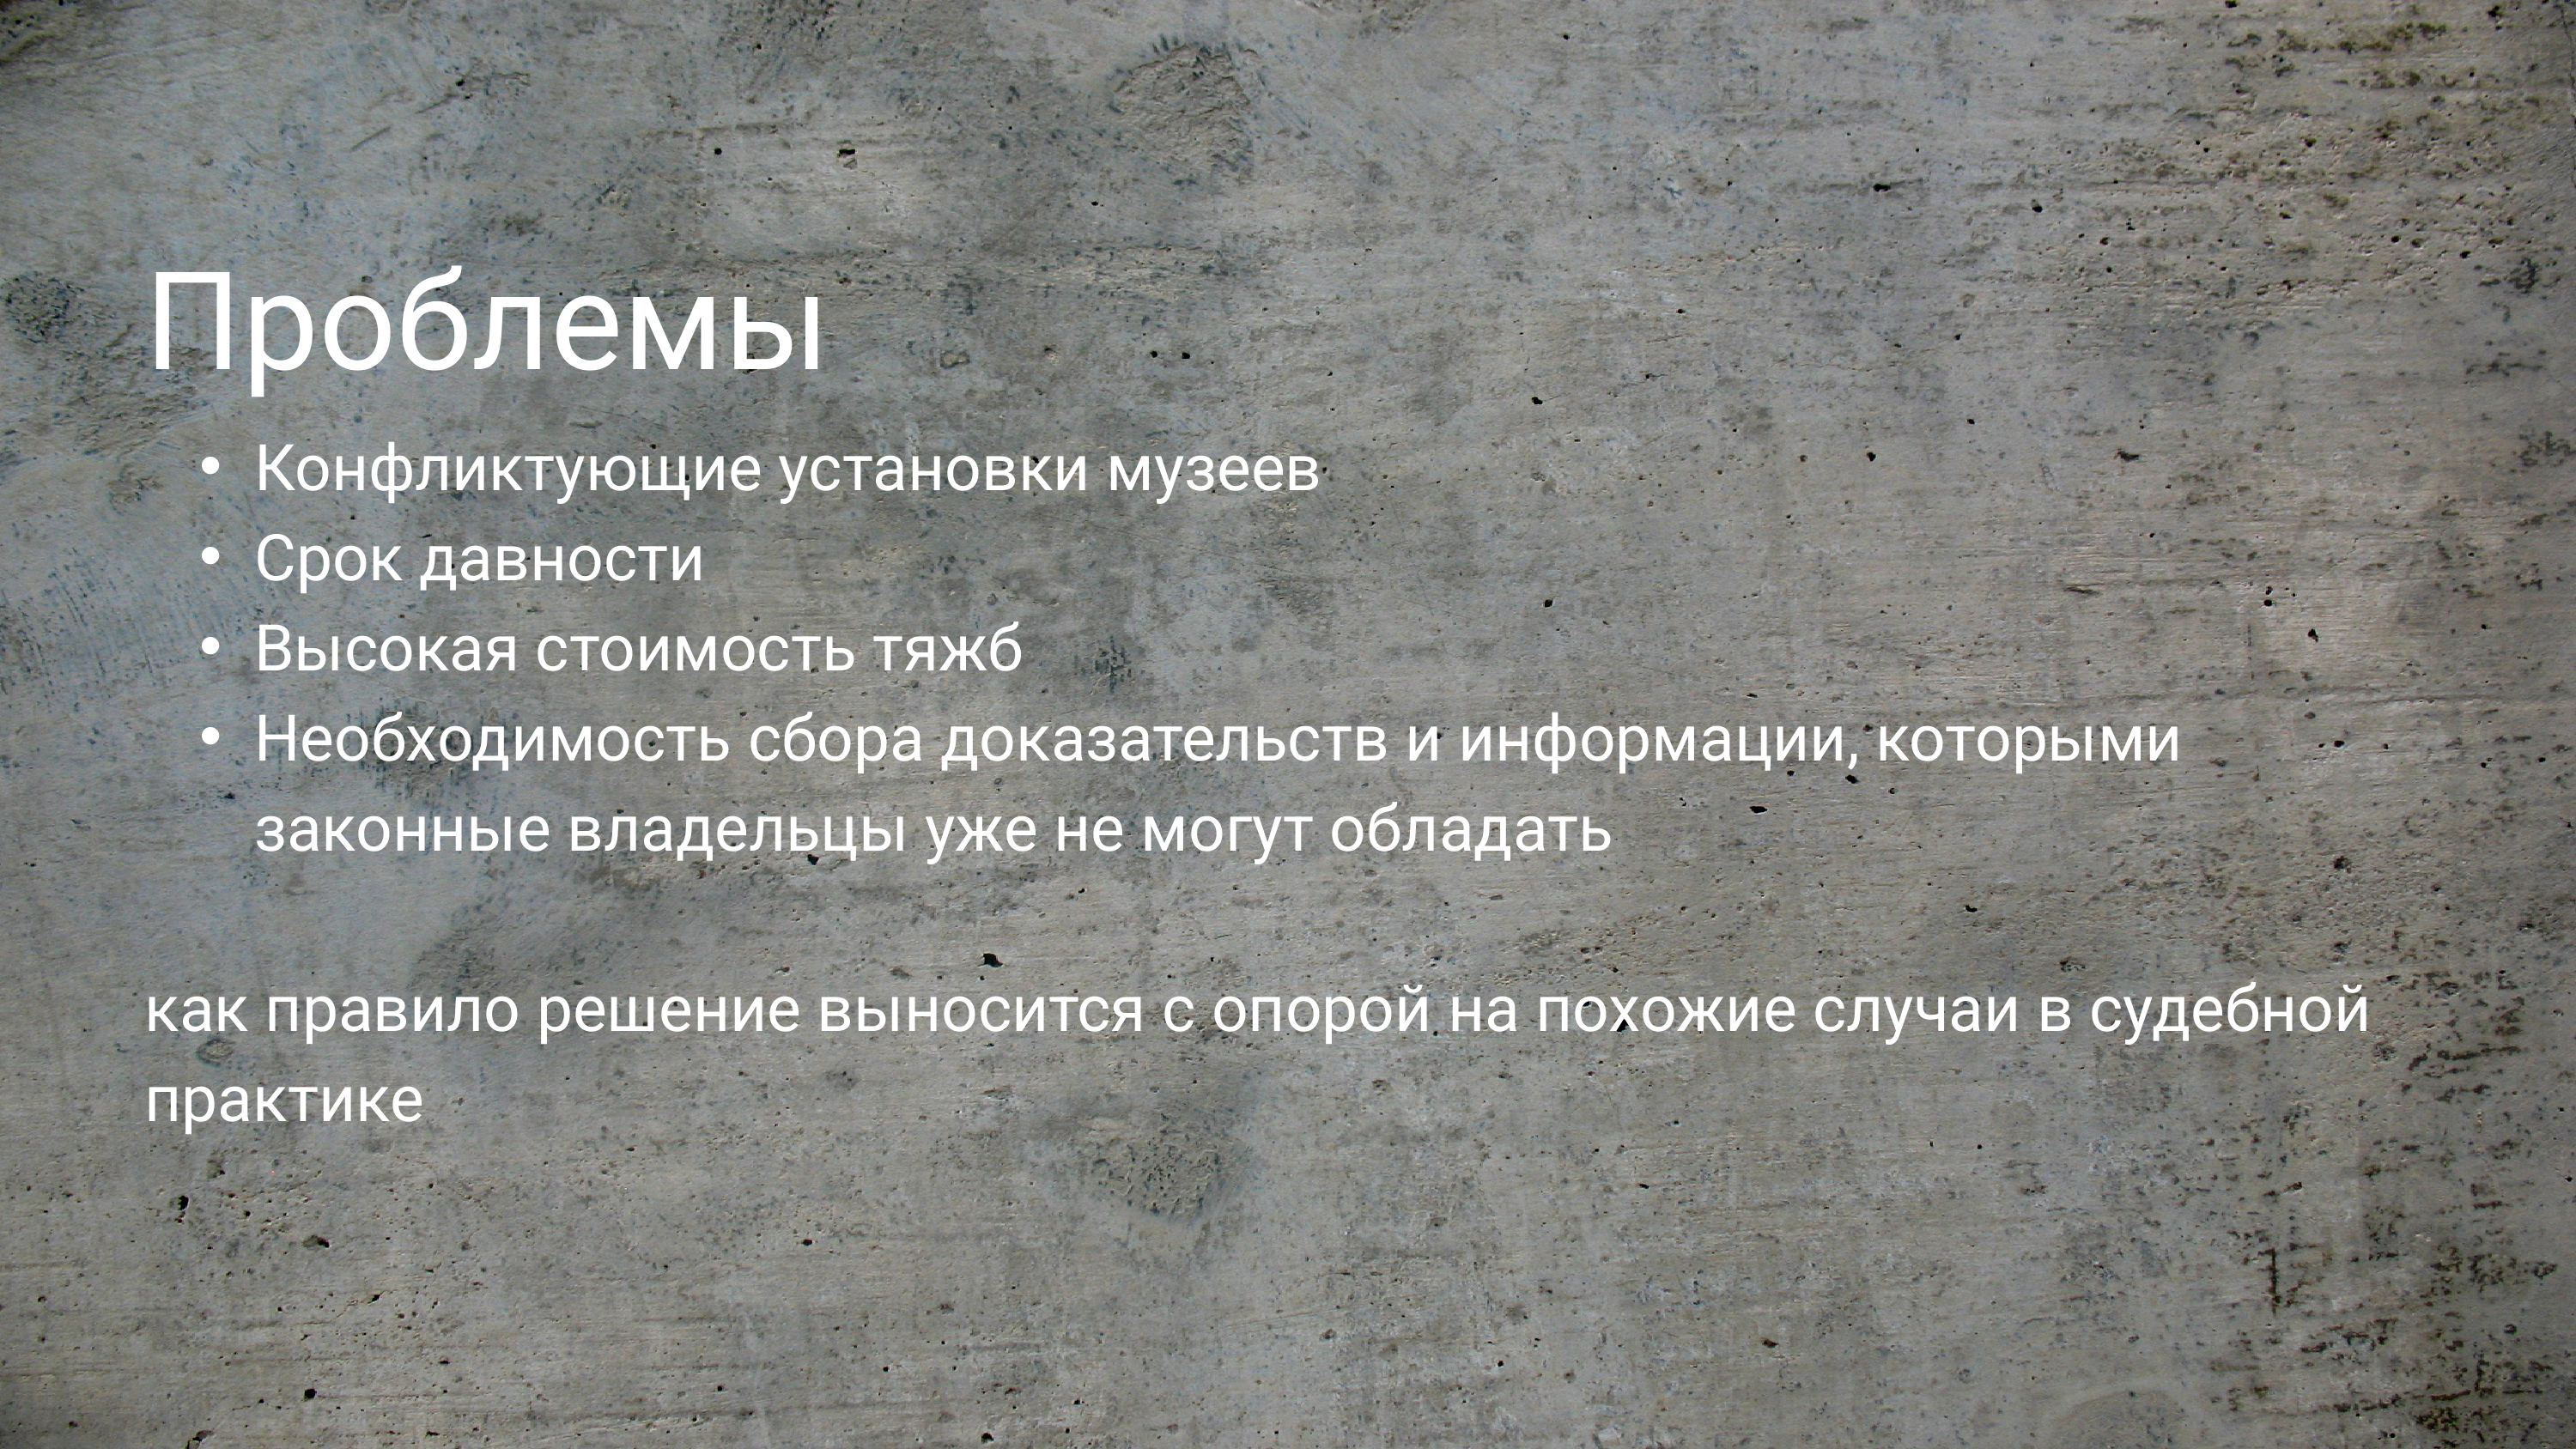

Проблемы
Конфликтующие установки музеев
Срок давности
Высокая стоимость тяжб
Необходимость сбора доказательств и информации, которыми законные владельцы уже не могут обладать

как правило решение выносится с опорой на похожие случаи в судебной практике